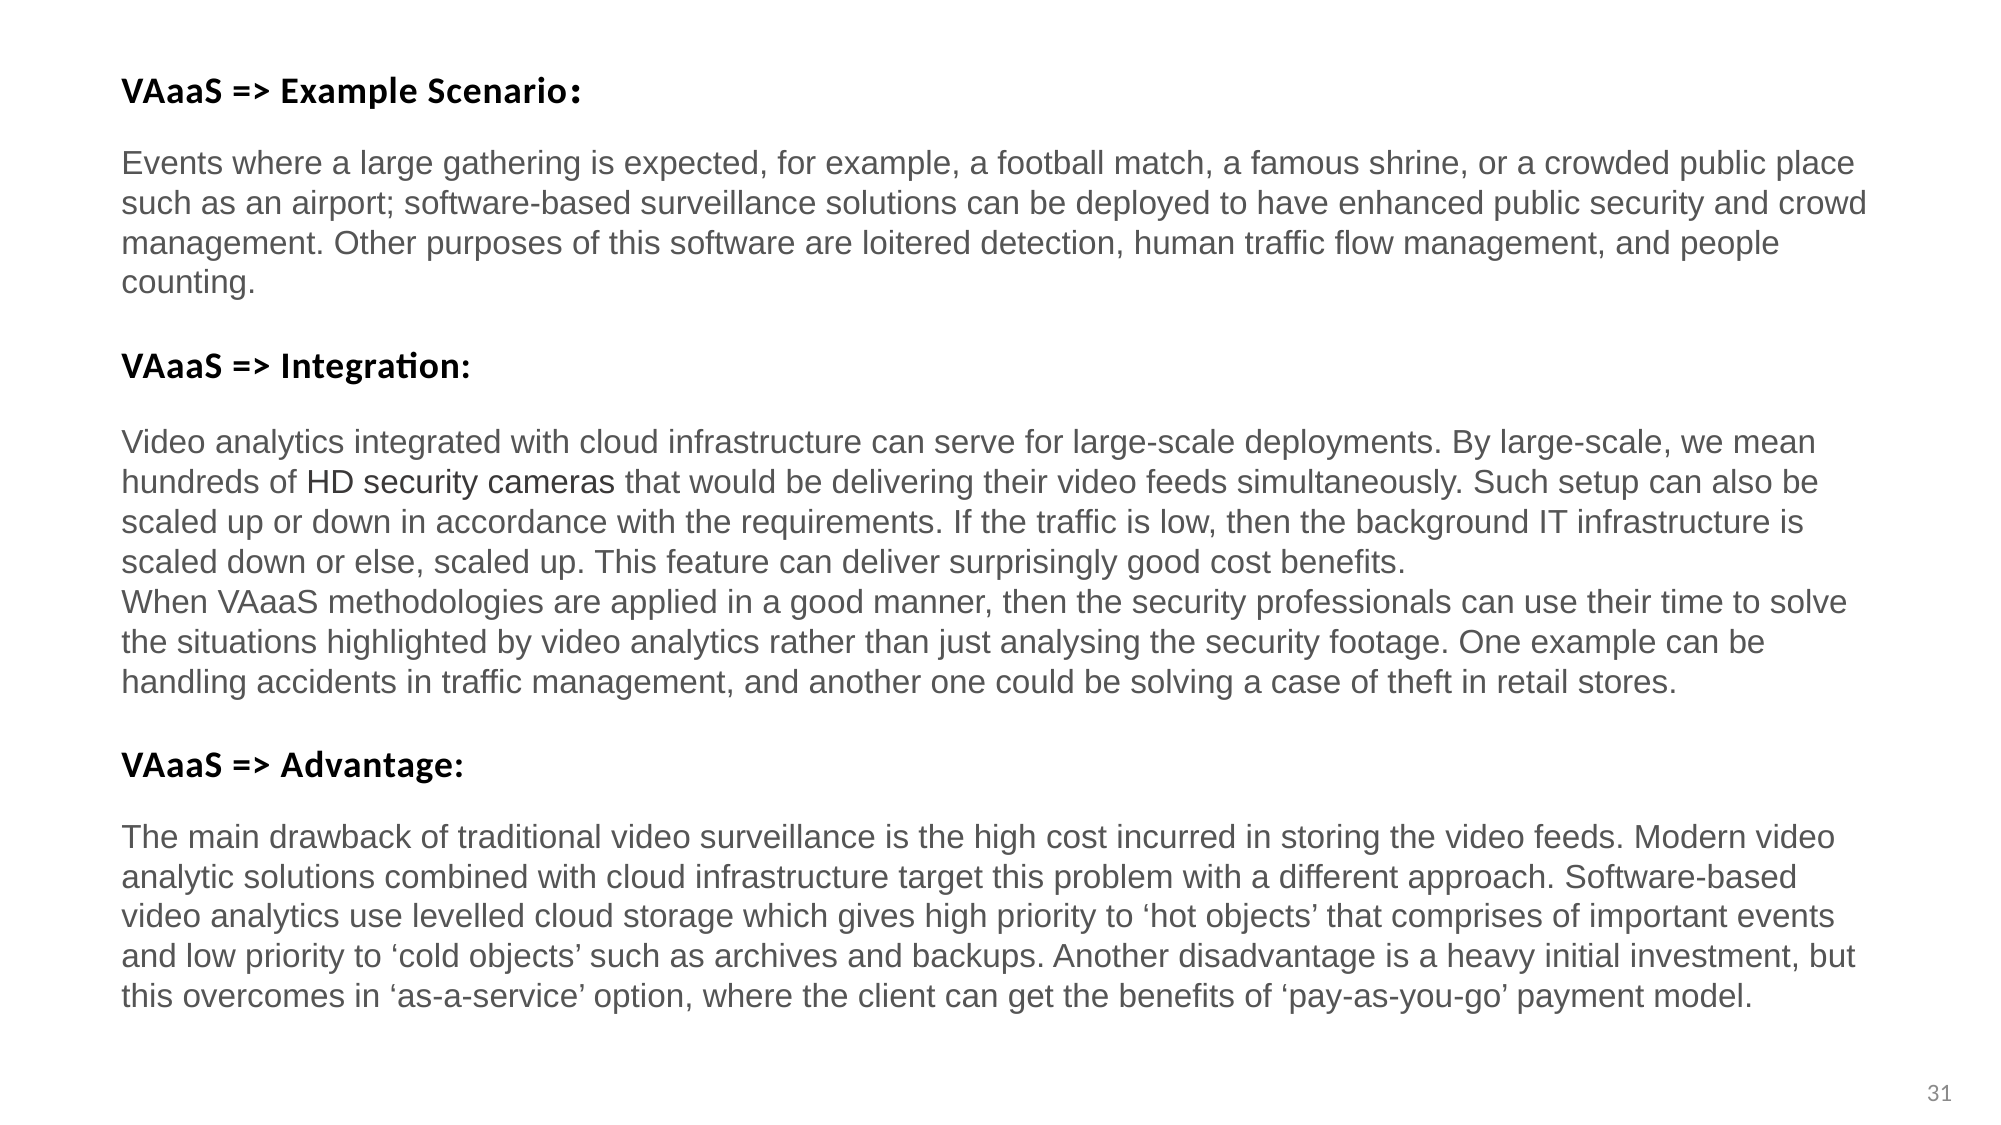

VAaaS => Example Scenario:

Events where a large gathering is expected, for example, a football match, a famous shrine, or a crowded public place such as an airport; software-based surveillance solutions can be deployed to have enhanced public security and crowd management. Other purposes of this software are loitered detection, human traffic flow management, and people counting.

VAaaS => Integration:

Video analytics integrated with cloud infrastructure can serve for large-scale deployments. By large-scale, we mean hundreds of HD security cameras that would be delivering their video feeds simultaneously. Such setup can also be scaled up or down in accordance with the requirements. If the traffic is low, then the background IT infrastructure is scaled down or else, scaled up. This feature can deliver surprisingly good cost benefits.
When VAaaS methodologies are applied in a good manner, then the security professionals can use their time to solve the situations highlighted by video analytics rather than just analysing the security footage. One example can be handling accidents in traffic management, and another one could be solving a case of theft in retail stores.

VAaaS => Advantage:

The main drawback of traditional video surveillance is the high cost incurred in storing the video feeds. Modern video analytic solutions combined with cloud infrastructure target this problem with a different approach. Software-based video analytics use levelled cloud storage which gives high priority to ‘hot objects’ that comprises of important events and low priority to ‘cold objects’ such as archives and backups. Another disadvantage is a heavy initial investment, but this overcomes in ‘as-a-service’ option, where the client can get the benefits of ‘pay-as-you-go’ payment model.

31